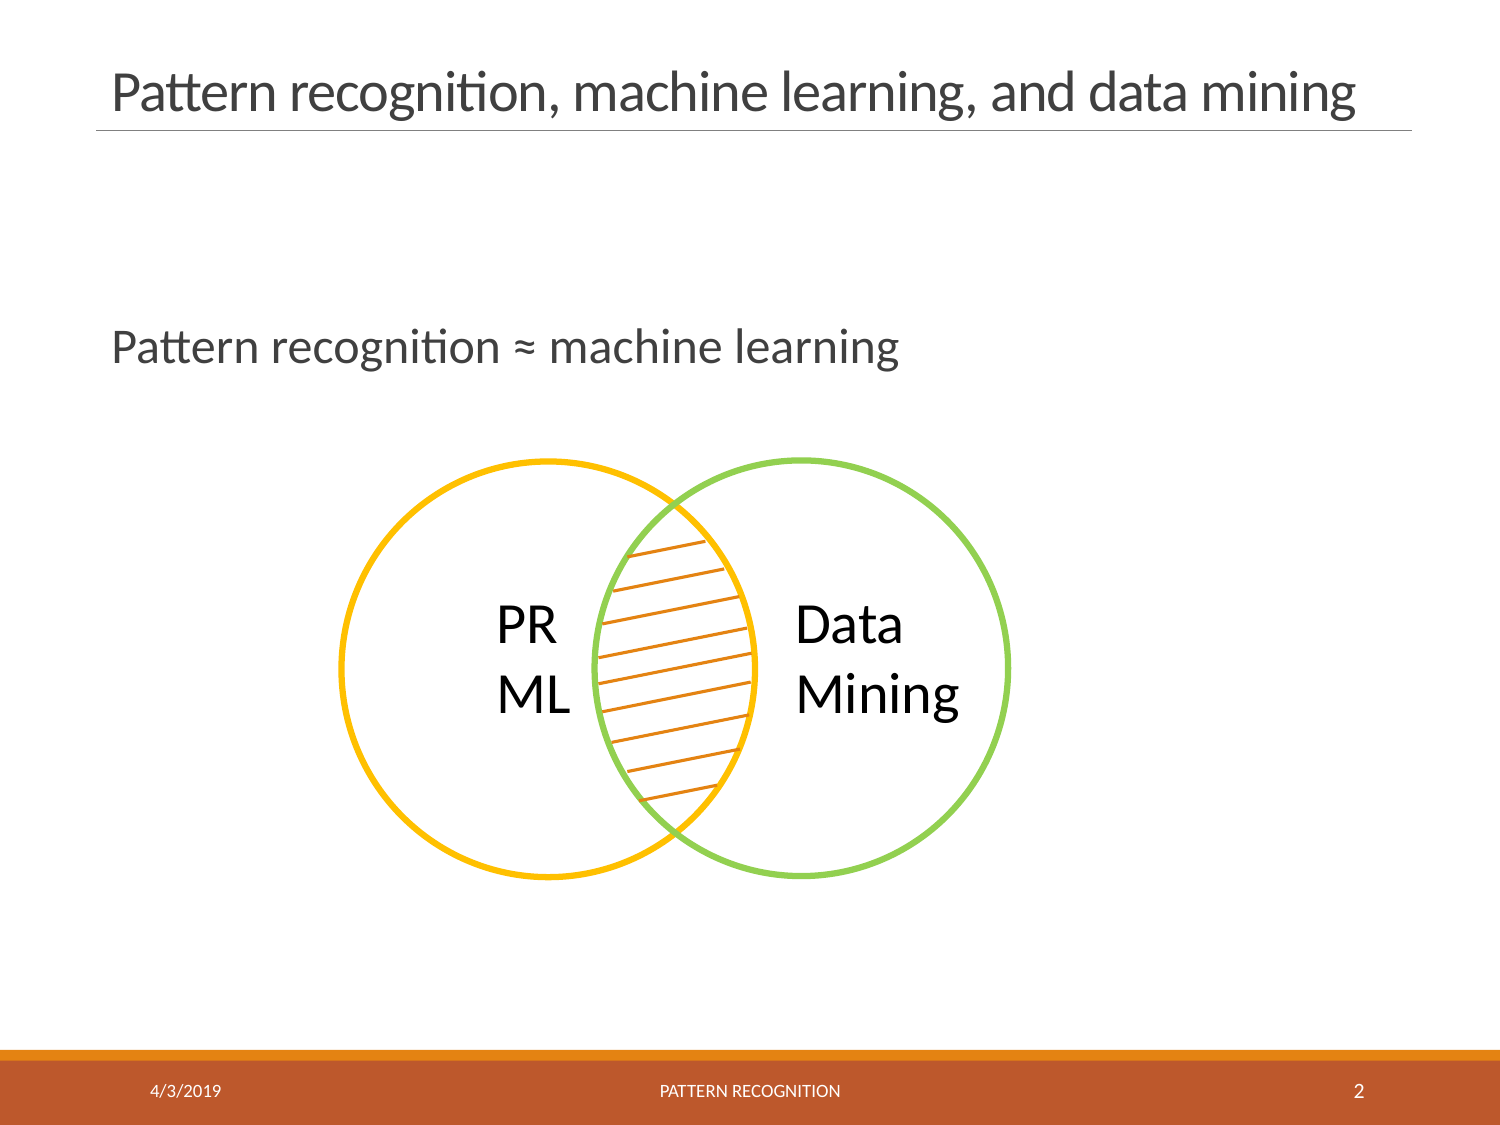

# Pattern recognition, machine learning, and data mining

Pattern recognition ≈ machine learning

PR
ML
Data Mining
4/3/2019
Pattern recognition
2